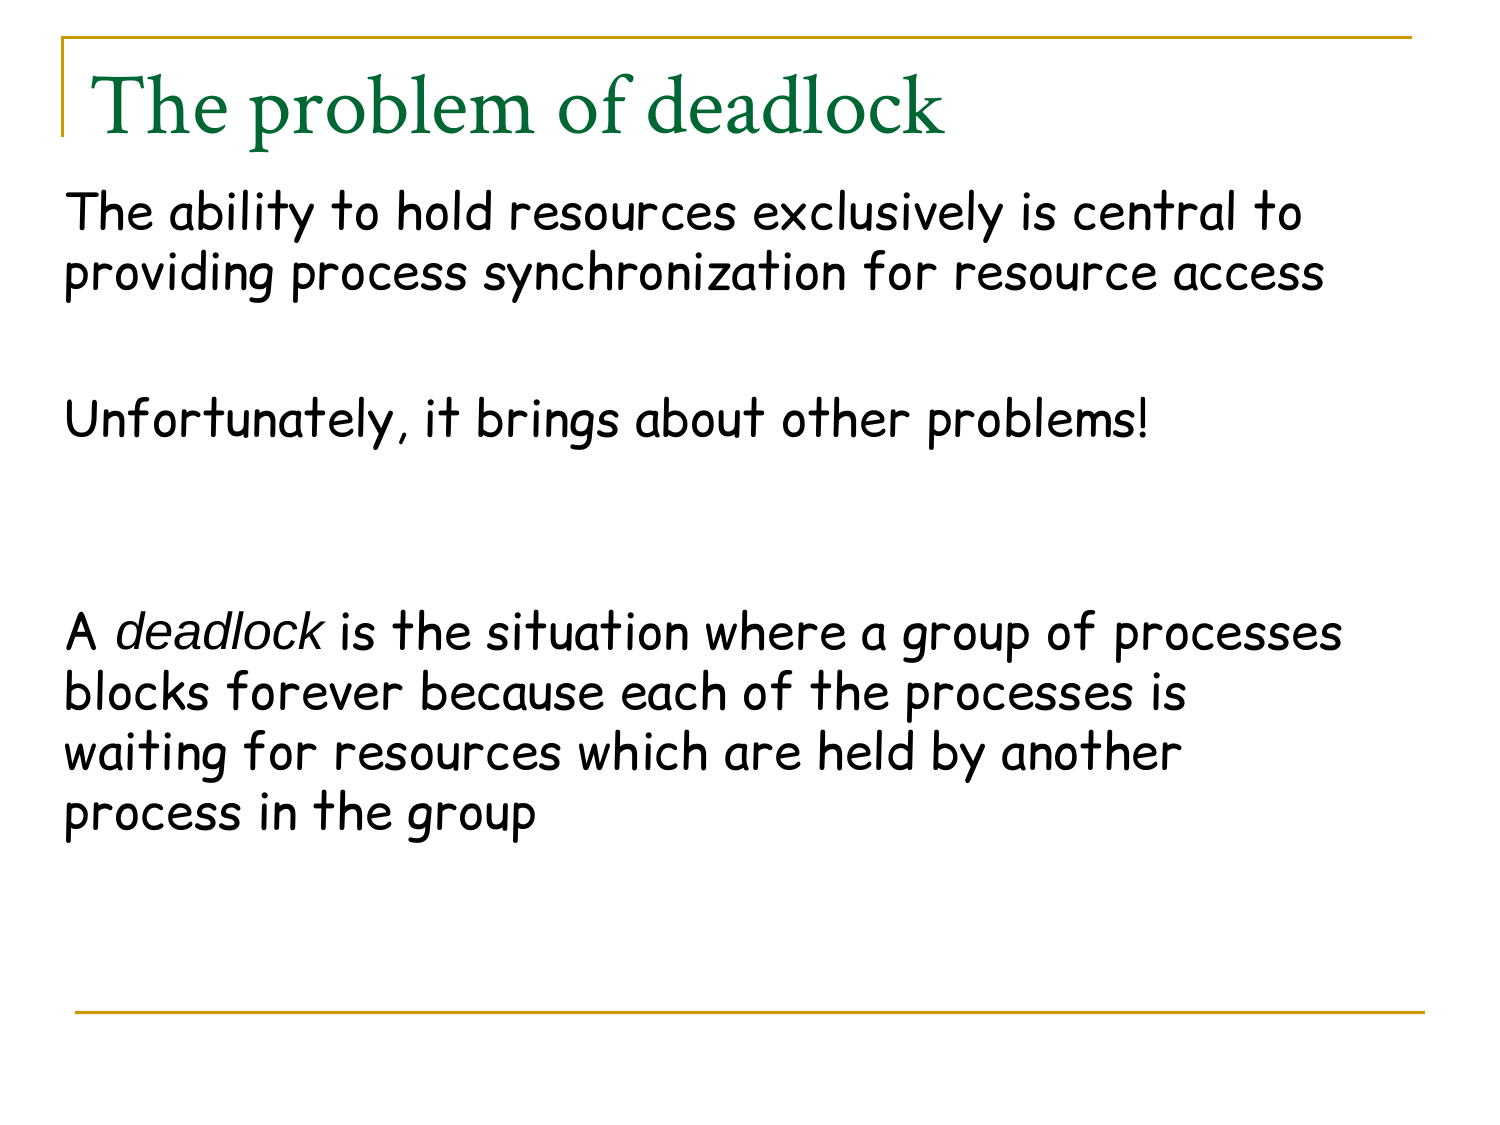

# The problem of deadlock
The ability to hold resources exclusively is central to
providing process synchronization for resource access

Unfortunately, it brings about other problems!
A deadlock is the situation where a group of processes blocks forever because each of the processes is waiting for resources which are held by another process in the group